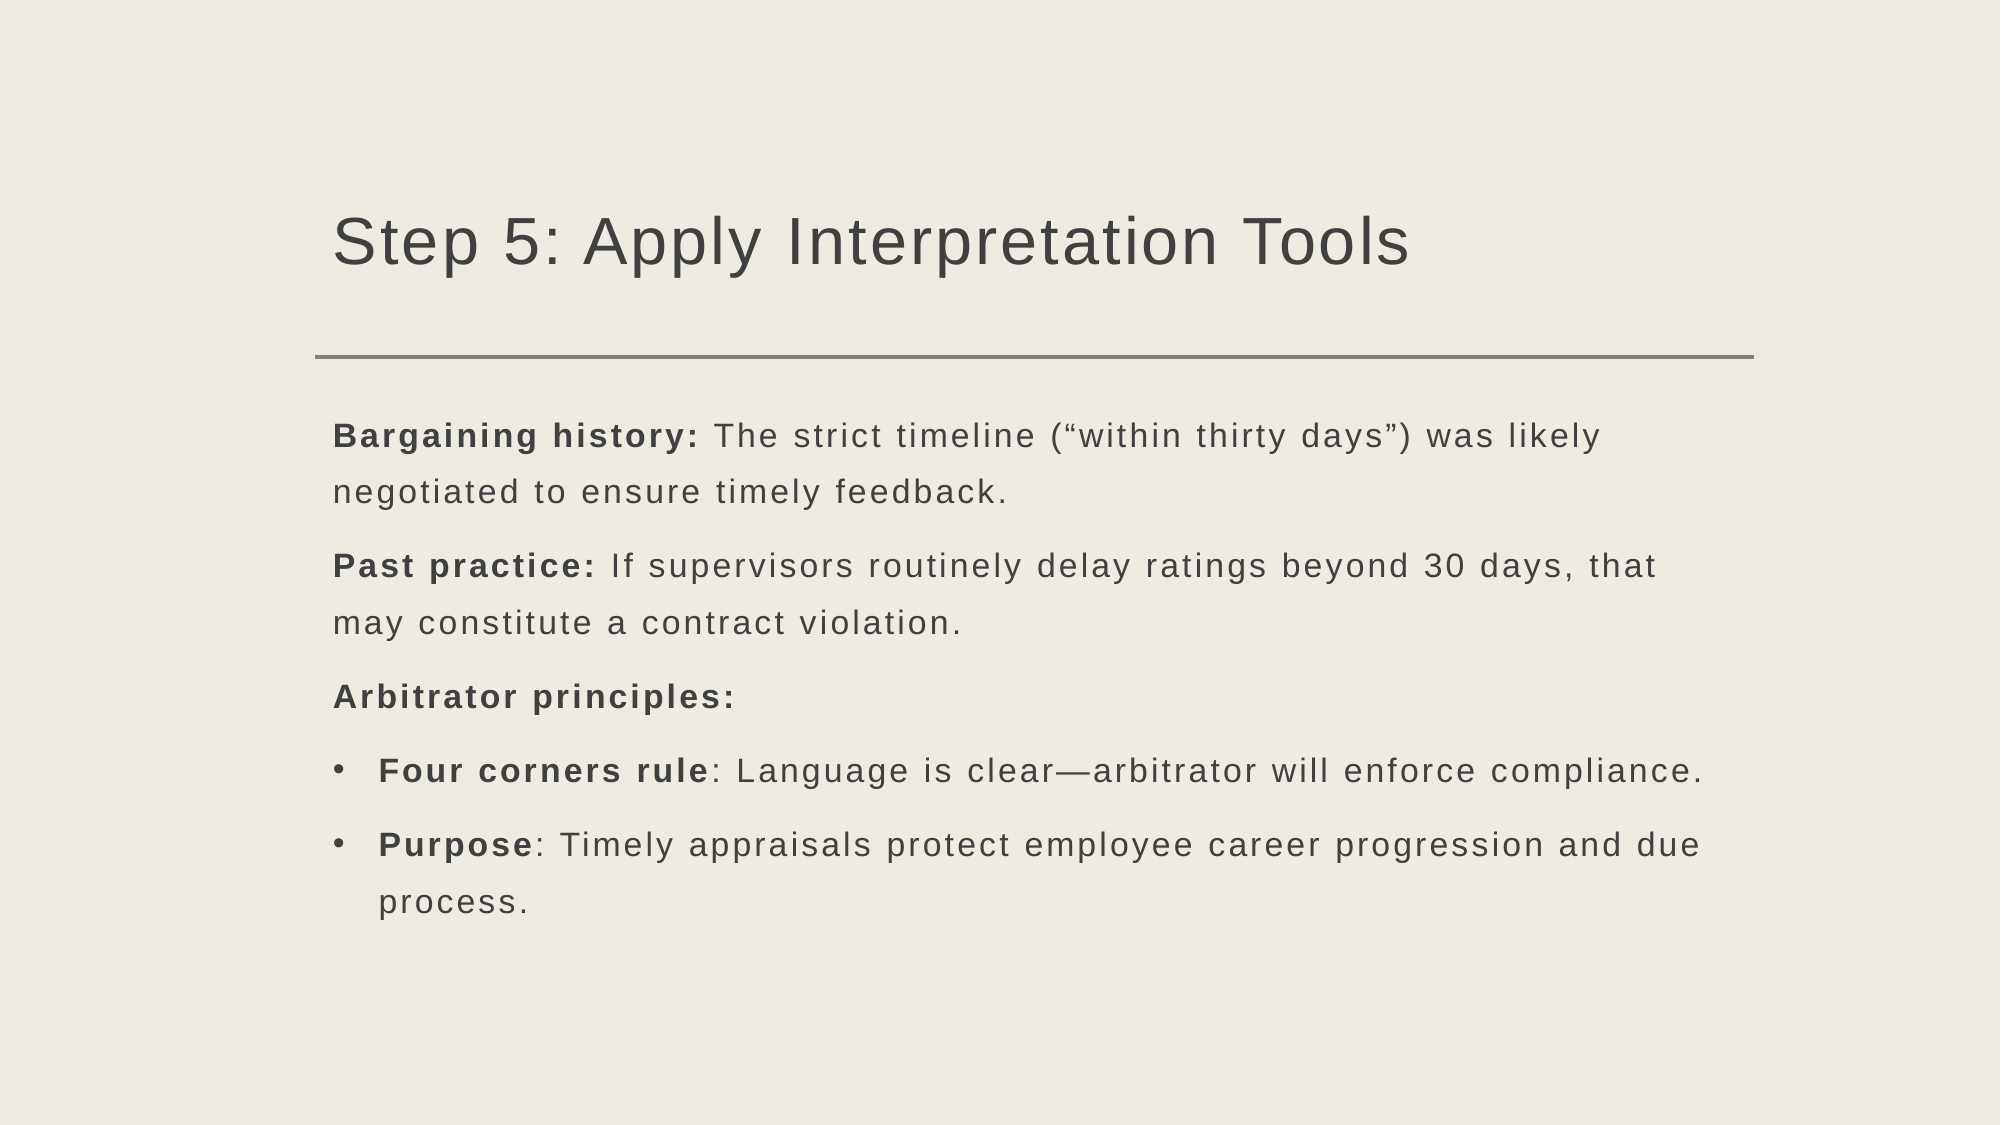

# Step 5: Apply Interpretation Tools
Bargaining history: The strict timeline (“within thirty days”) was likely negotiated to ensure timely feedback.
Past practice: If supervisors routinely delay ratings beyond 30 days, that may constitute a contract violation.
Arbitrator principles:
Four corners rule: Language is clear—arbitrator will enforce compliance.
Purpose: Timely appraisals protect employee career progression and due process.